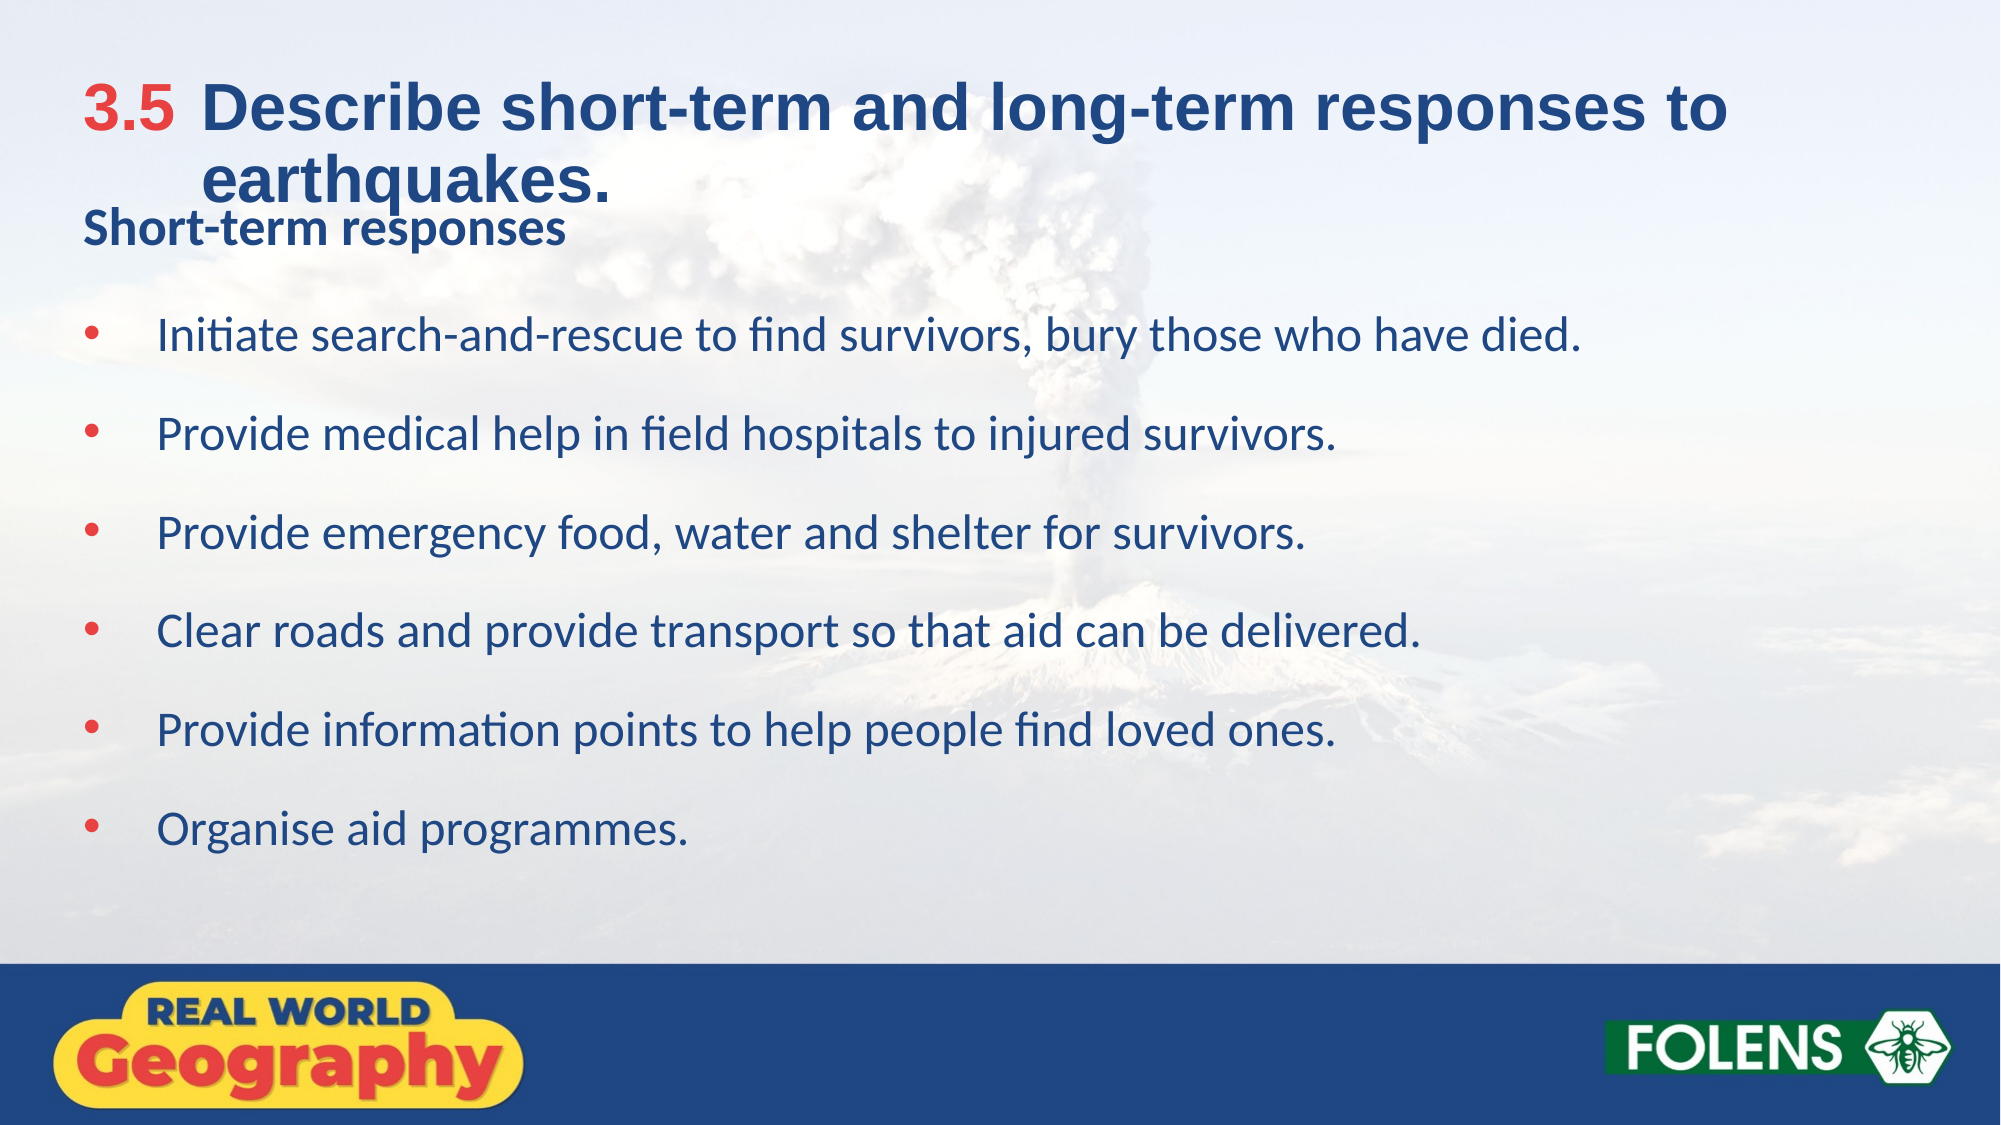

3.5 	Describe short-term and long-term responses to earthquakes.
Short-term responses
Initiate search-and-rescue to find survivors, bury those who have died.
Provide medical help in field hospitals to injured survivors.
Provide emergency food, water and shelter for survivors.
Clear roads and provide transport so that aid can be delivered.
Provide information points to help people find loved ones.
Organise aid programmes.